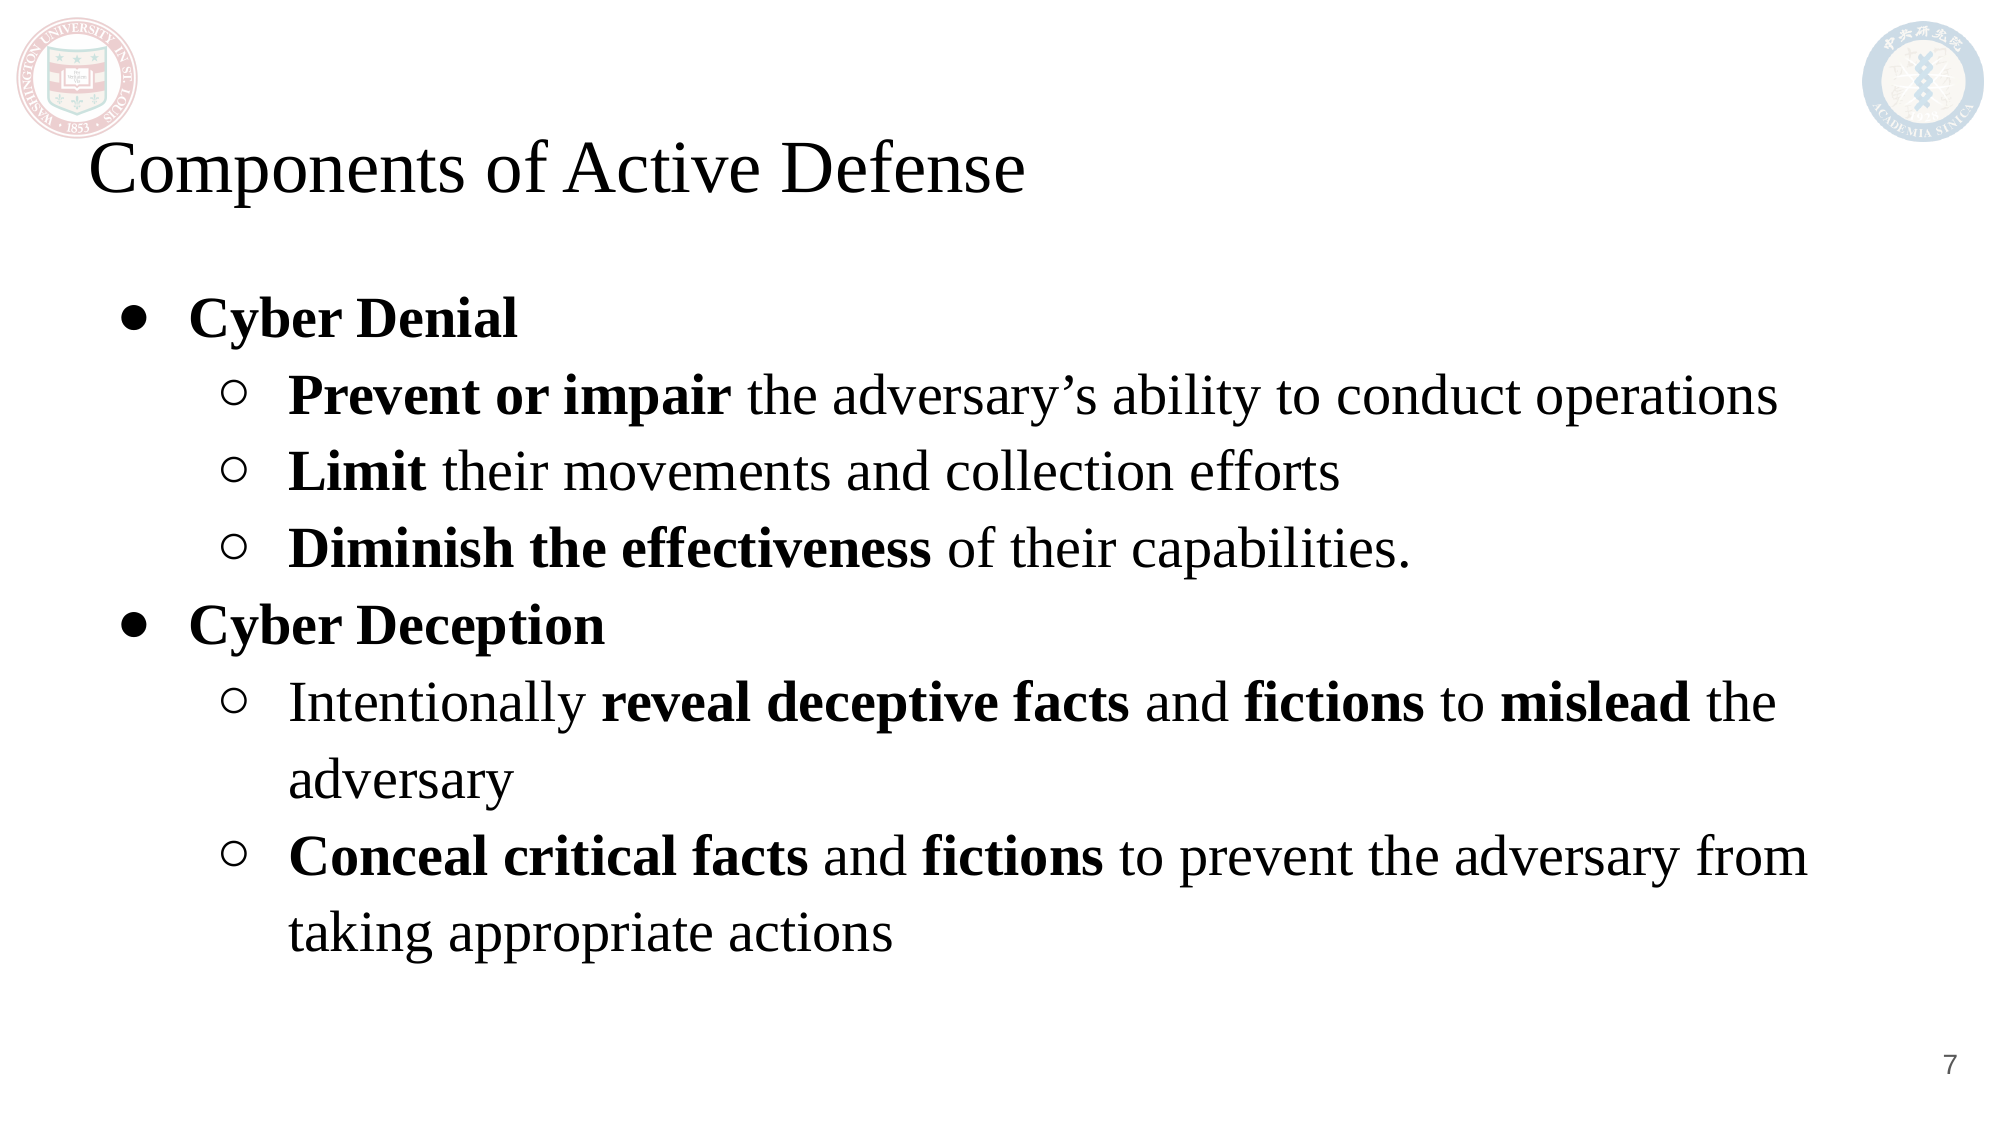

# Components of Active Defense
Cyber Denial
Prevent or impair the adversary’s ability to conduct operations
Limit their movements and collection efforts
Diminish the effectiveness of their capabilities.
Cyber Deception
Intentionally reveal deceptive facts and fictions to mislead the adversary
Conceal critical facts and fictions to prevent the adversary from taking appropriate actions
7